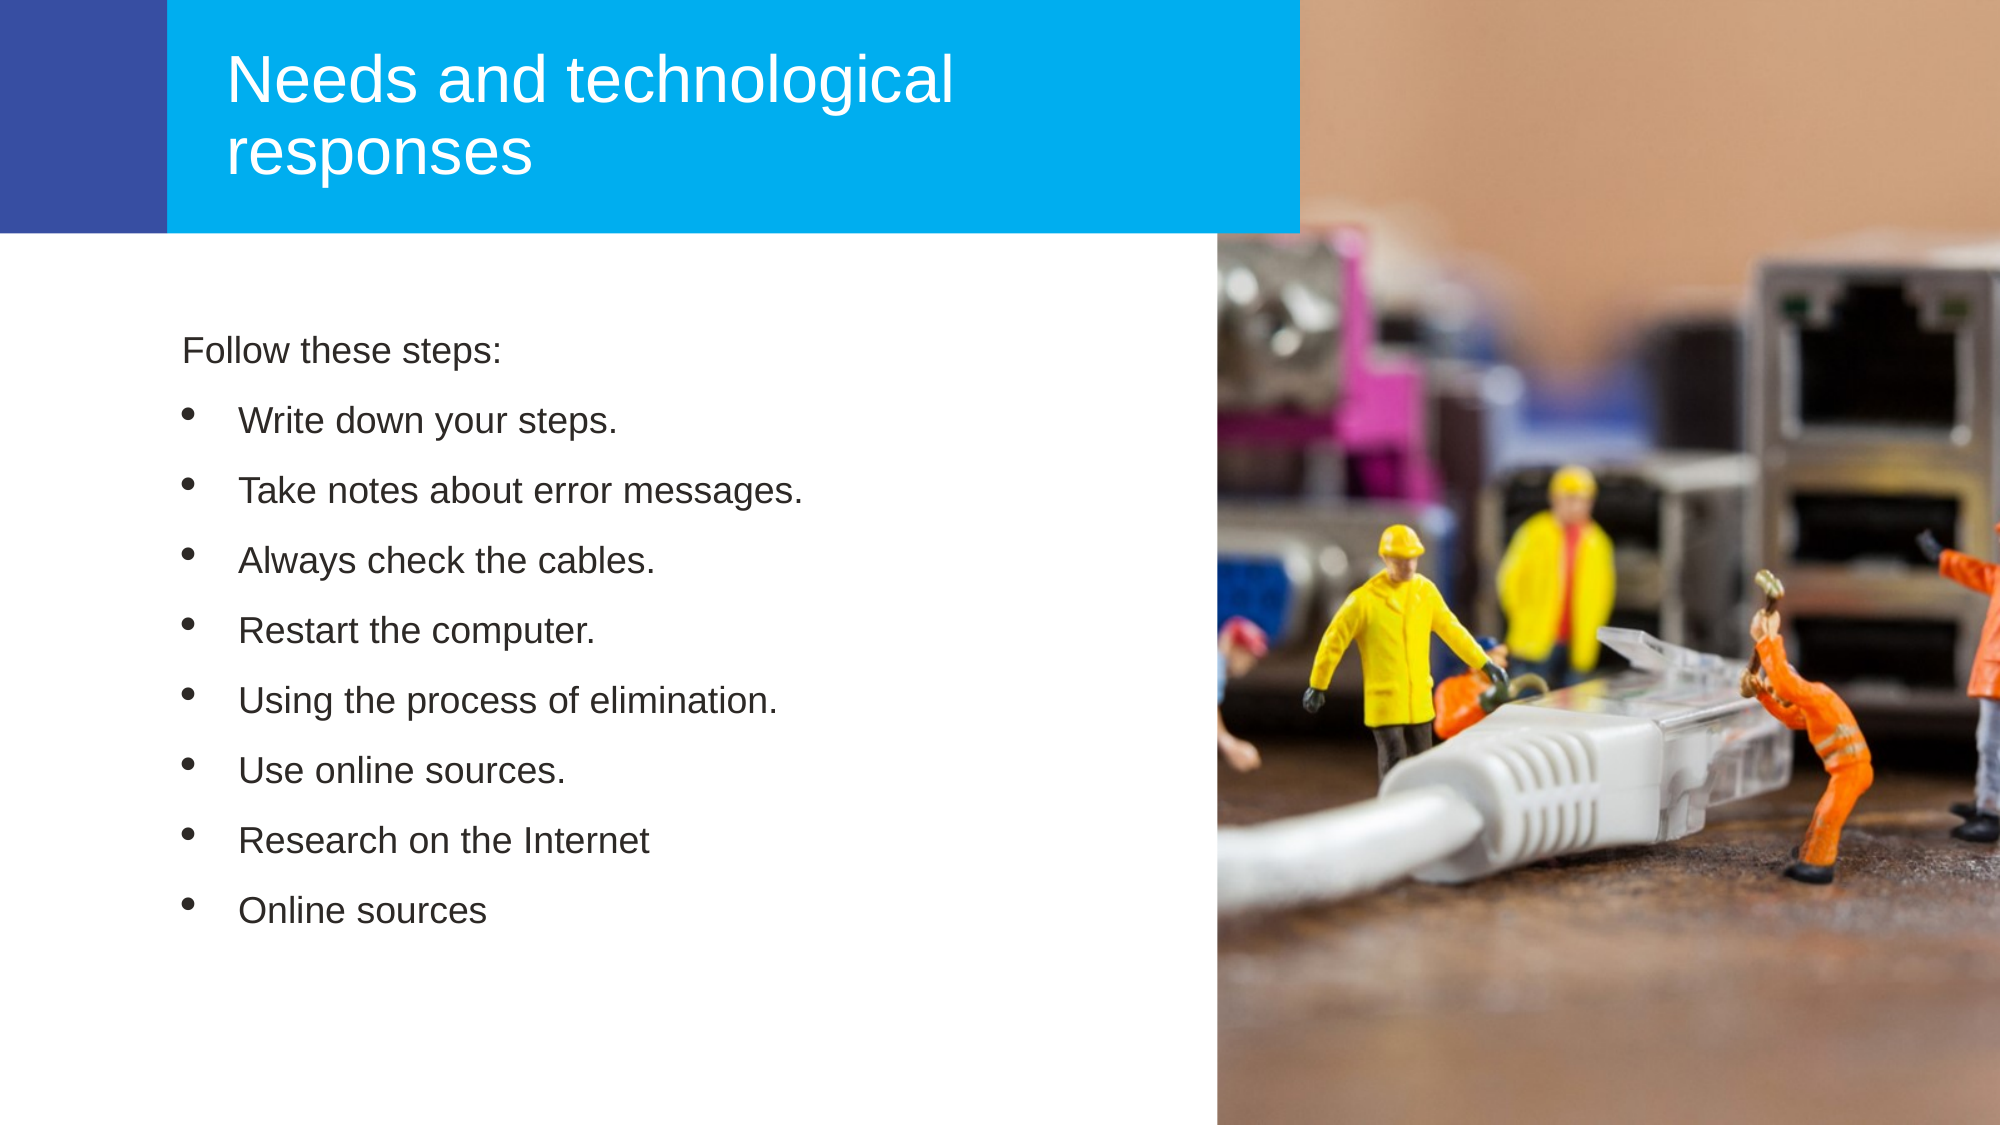

Needs and technological responses
Follow these steps:
Write down your steps.
Take notes about error messages.
Always check the cables.
Restart the computer.
Using the process of elimination.
Use online sources.
Research on the Internet
Online sources